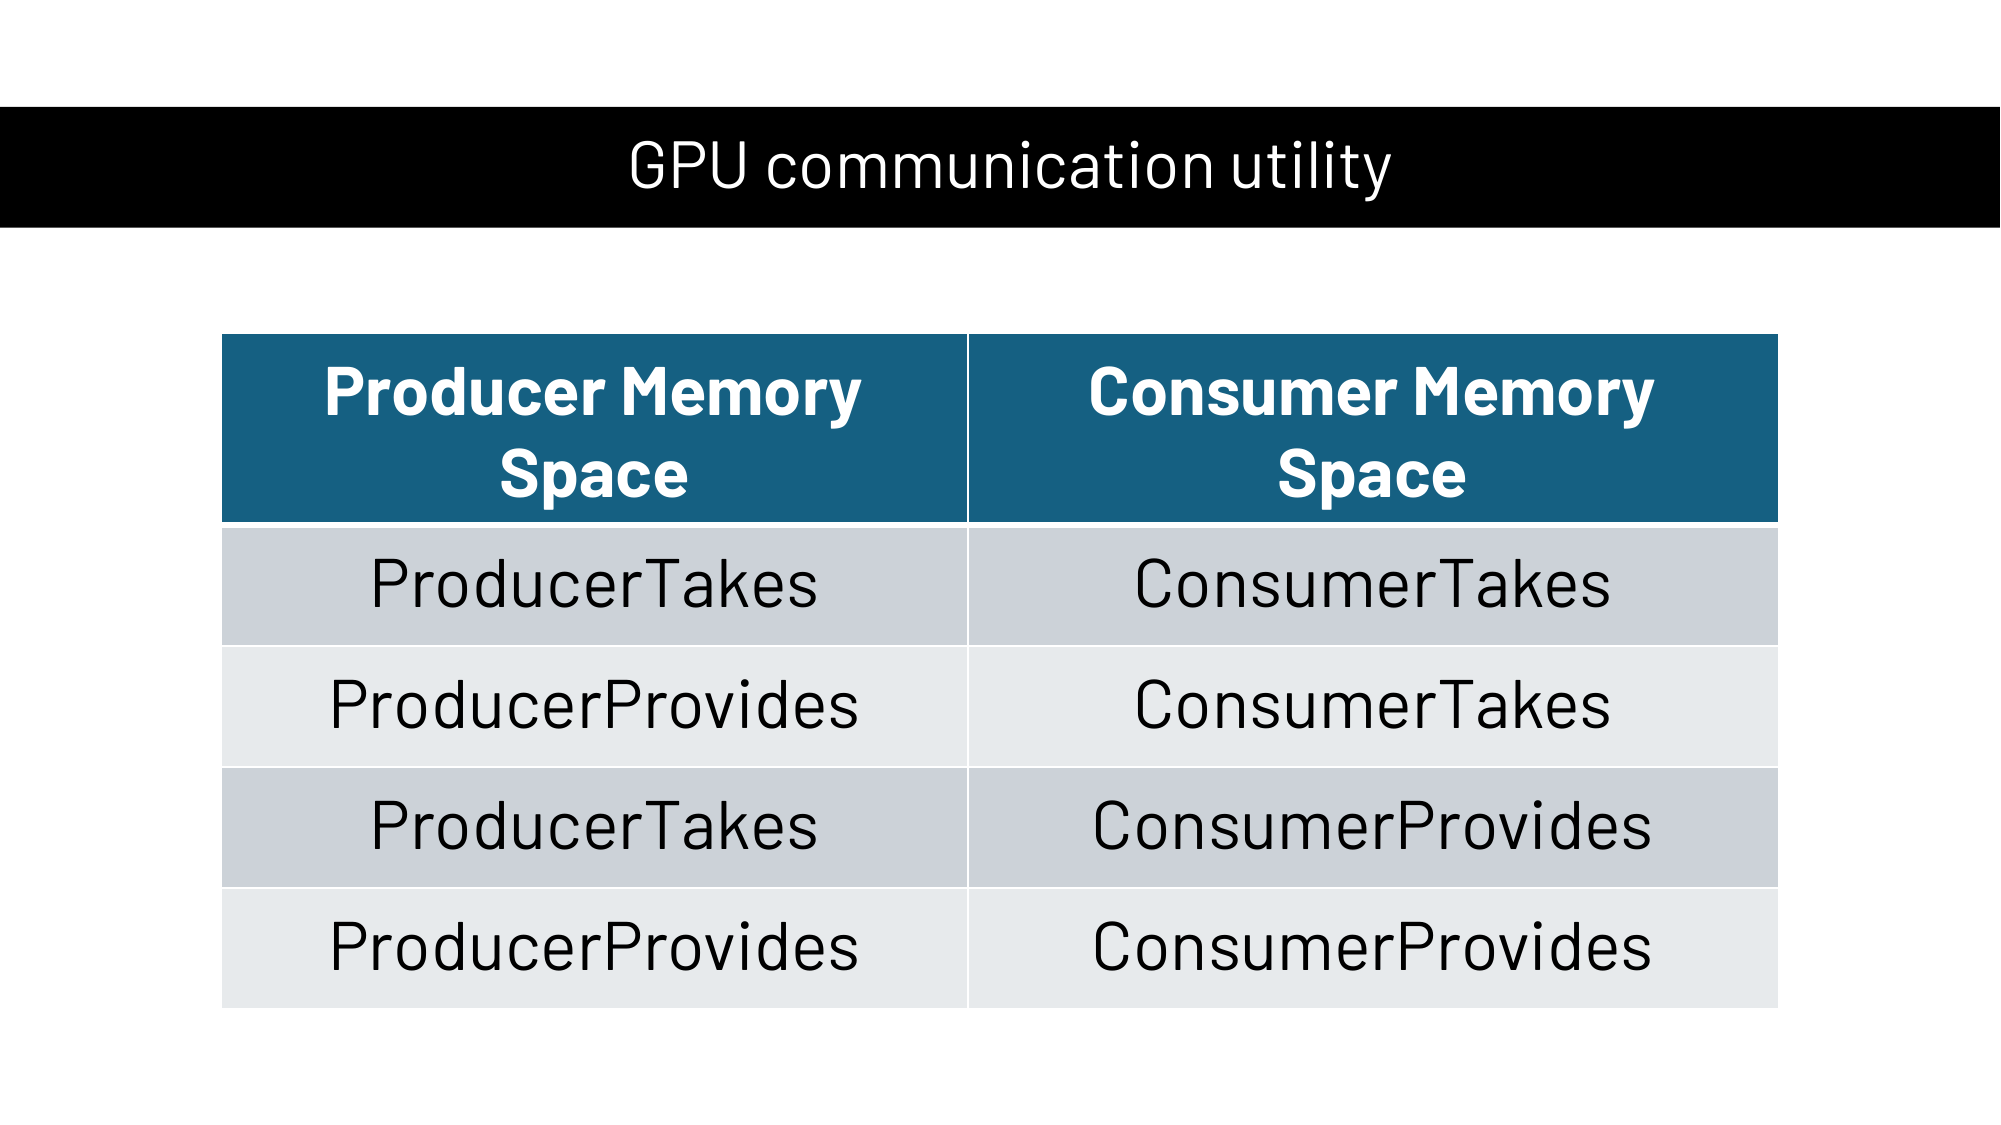

# GPU communication utility

| Producer Memory Space | Consumer Memory Space |
| --- | --- |
| ProducerTakes | ConsumerTakes |
| ProducerProvides | ConsumerTakes |
| ProducerTakes | ConsumerProvides |
| ProducerProvides | ConsumerProvides |